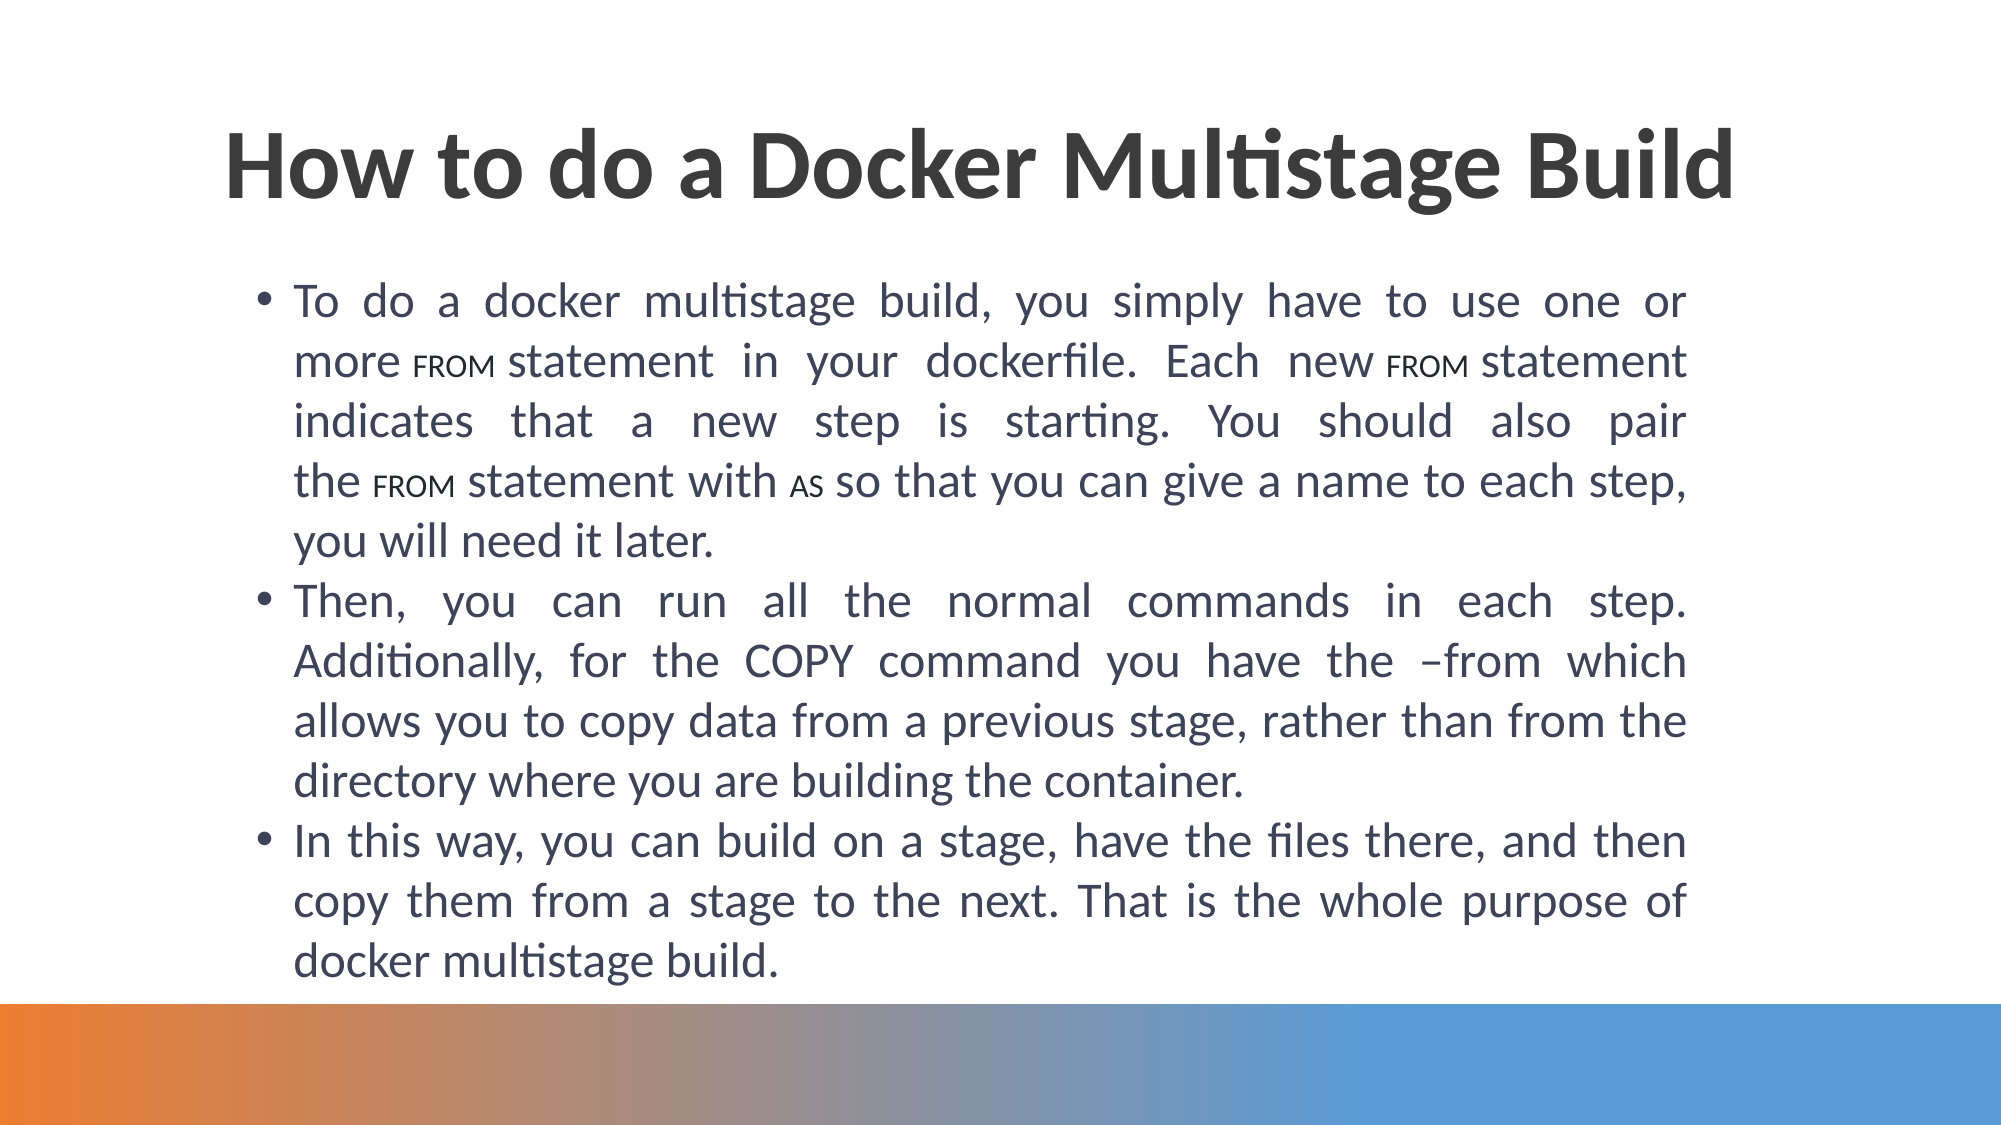

How to do a Docker Multistage Build

To do a docker multistage build, you simply have to use one or more FROM statement in your dockerfile. Each new FROM statement indicates that a new step is starting. You should also pair the FROM statement with AS so that you can give a name to each step, you will need it later.
Then, you can run all the normal commands in each step. Additionally, for the COPY command you have the –from which allows you to copy data from a previous stage, rather than from the directory where you are building the container.
In this way, you can build on a stage, have the files there, and then copy them from a stage to the next. That is the whole purpose of docker multistage build.